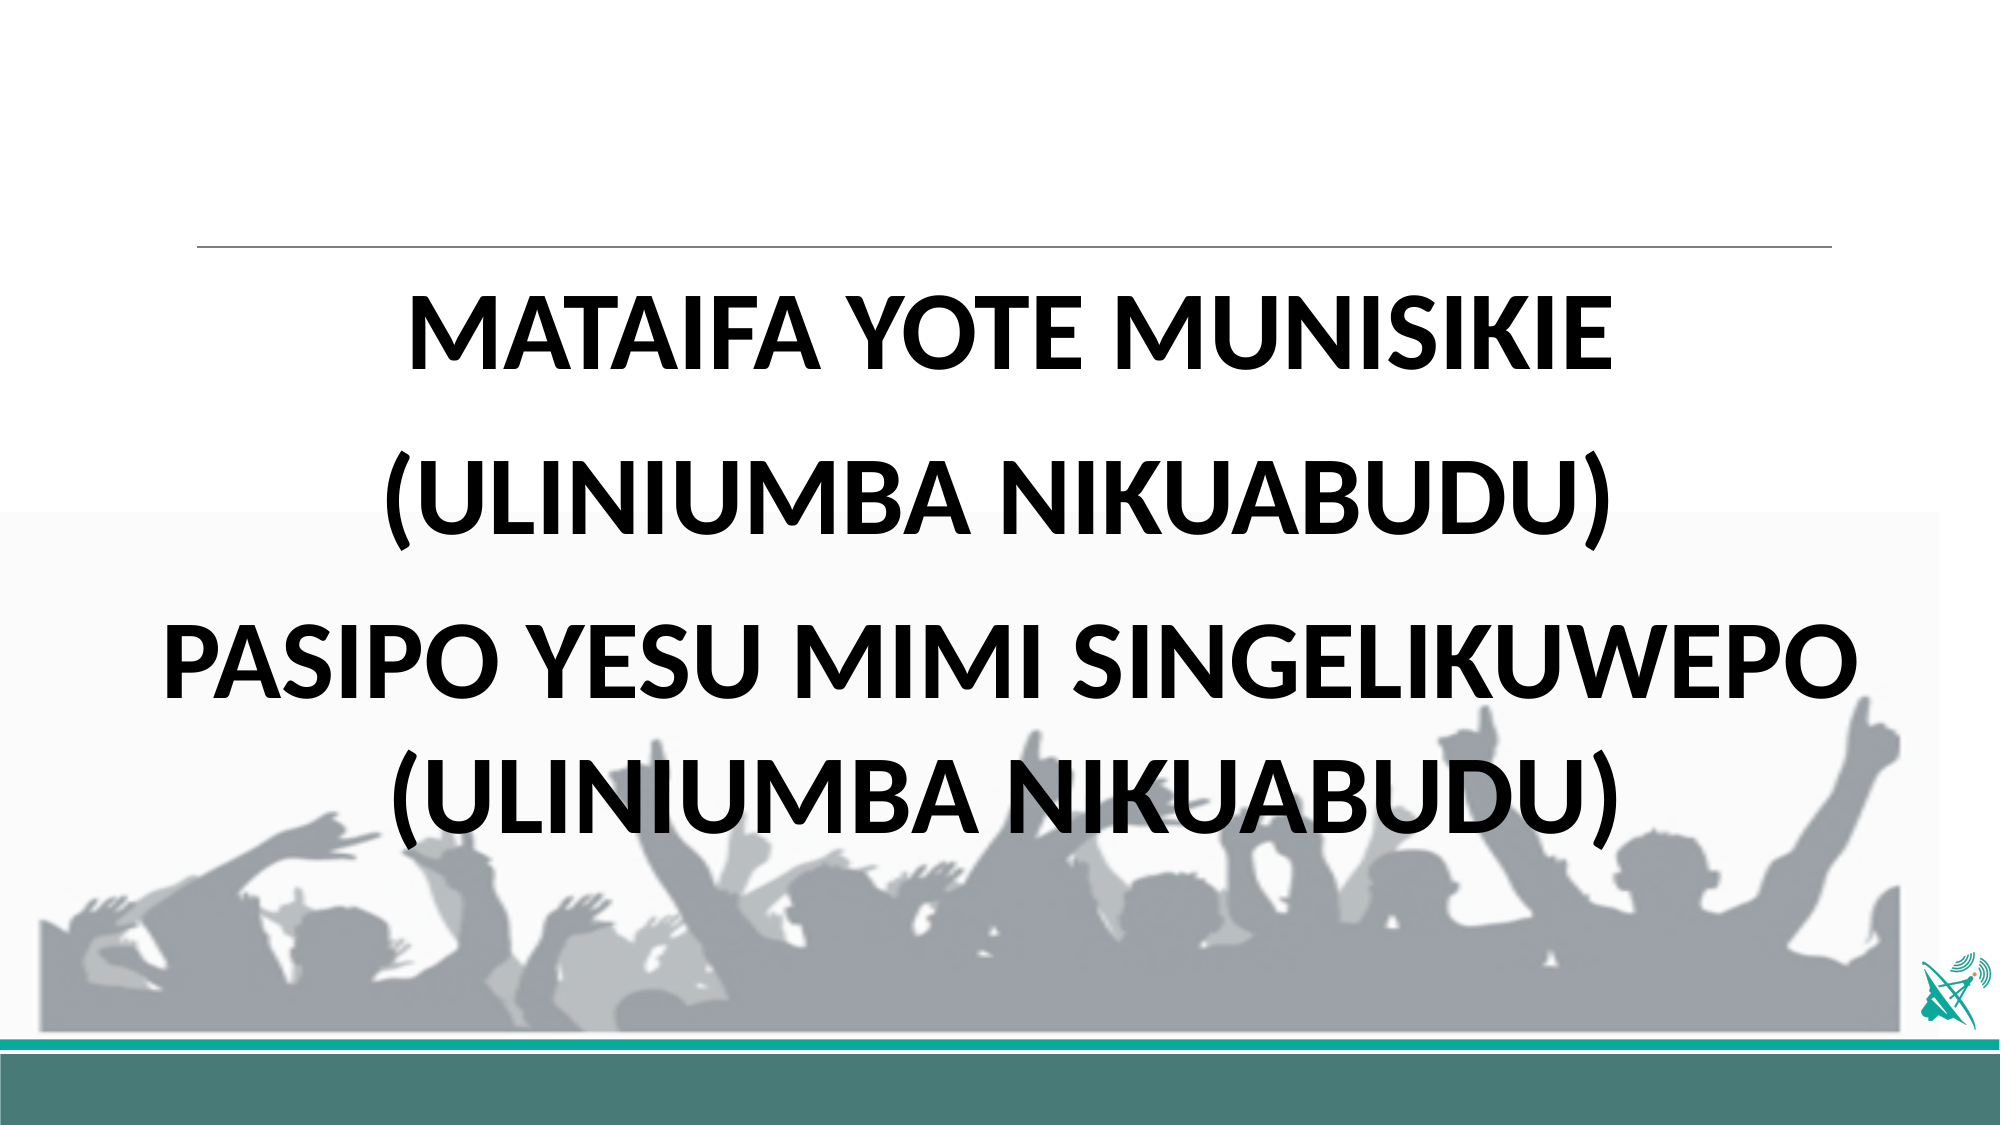

MATAIFA YOTE MUNISIKIE
(ULINIUMBA NIKUABUDU)
PASIPO YESU MIMI SINGELIKUWEPO (ULINIUMBA NIKUABUDU)